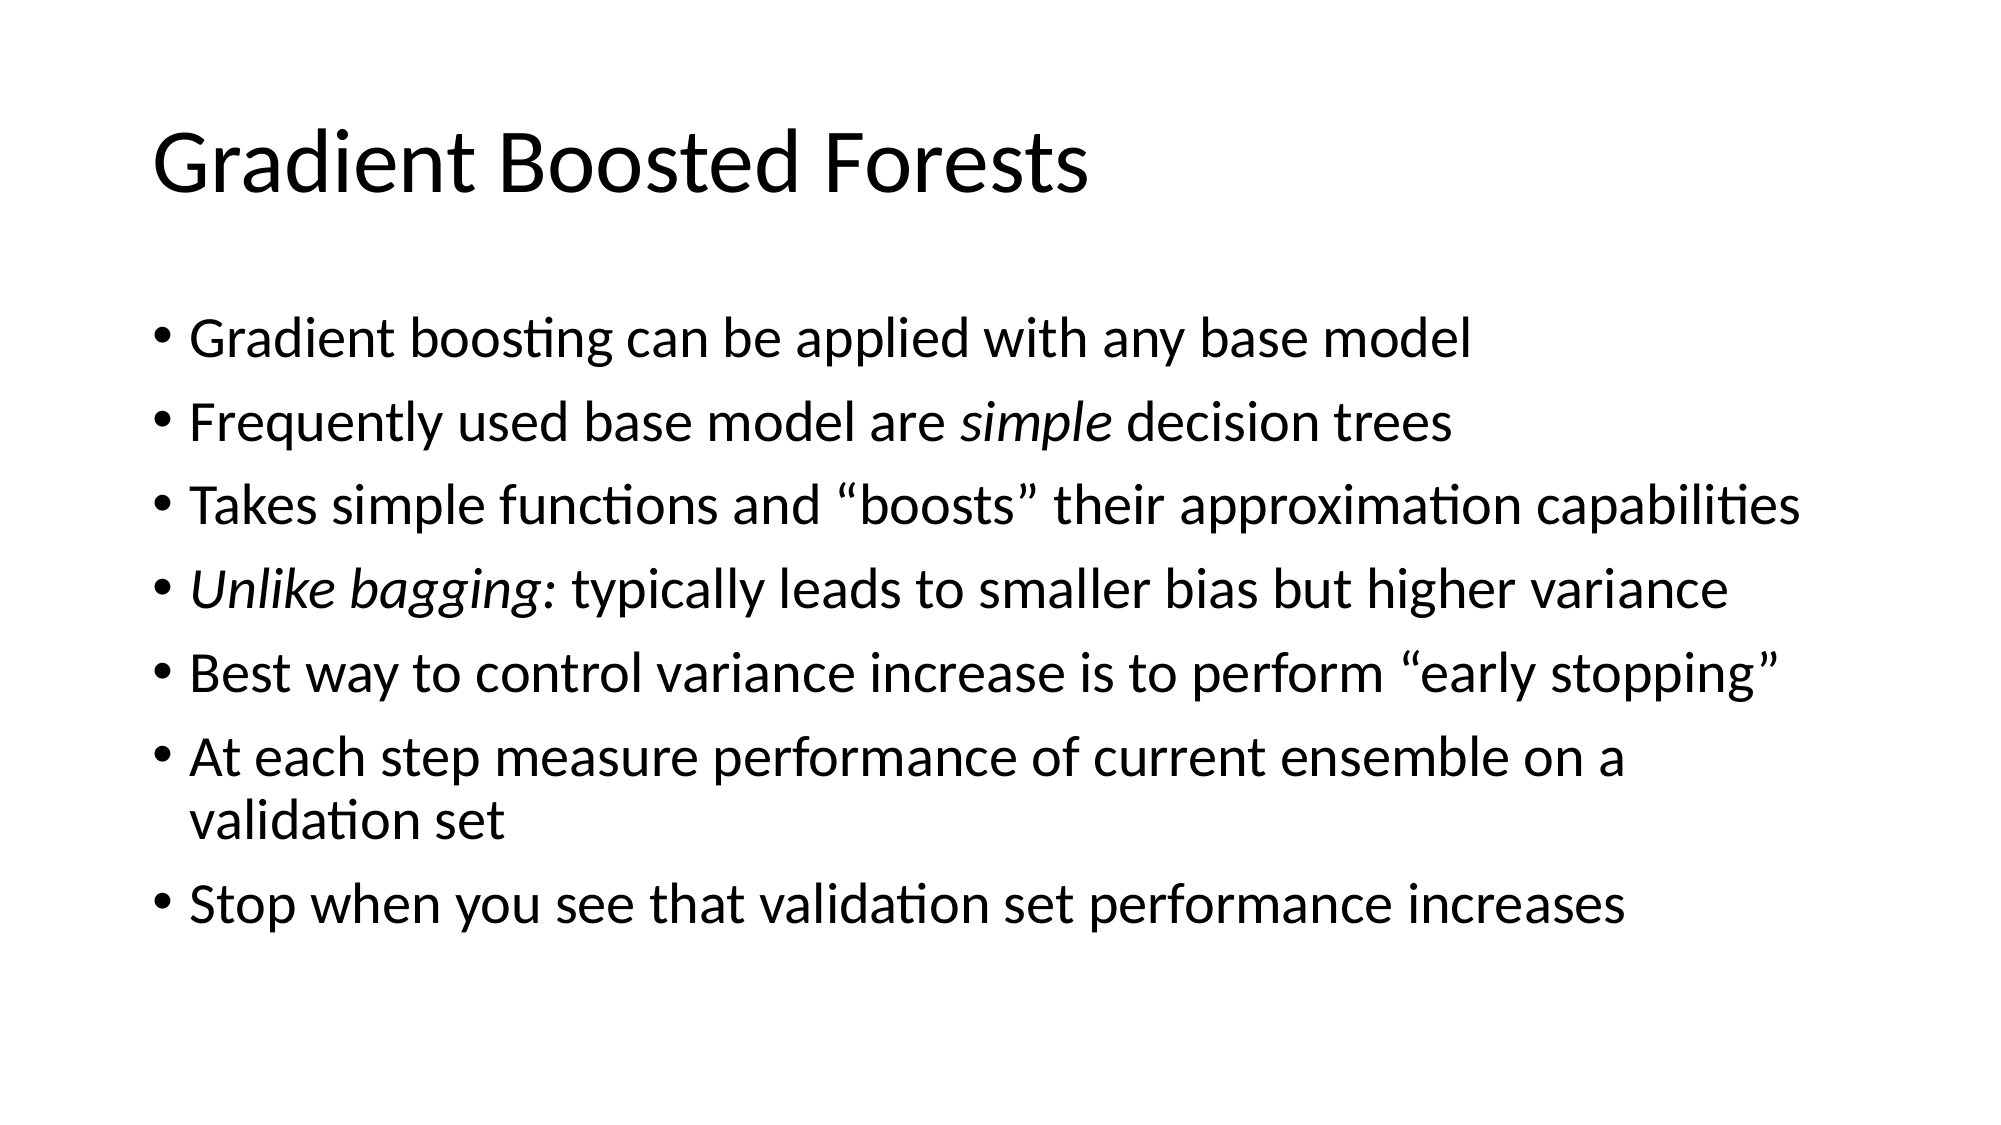

# Gradient Boosted Forests
Gradient boosting can be applied with any base model
Frequently used base model are simple decision trees
Takes simple functions and “boosts” their approximation capabilities
Unlike bagging: typically leads to smaller bias but higher variance
Best way to control variance increase is to perform “early stopping”
At each step measure performance of current ensemble on a validation set
Stop when you see that validation set performance increases